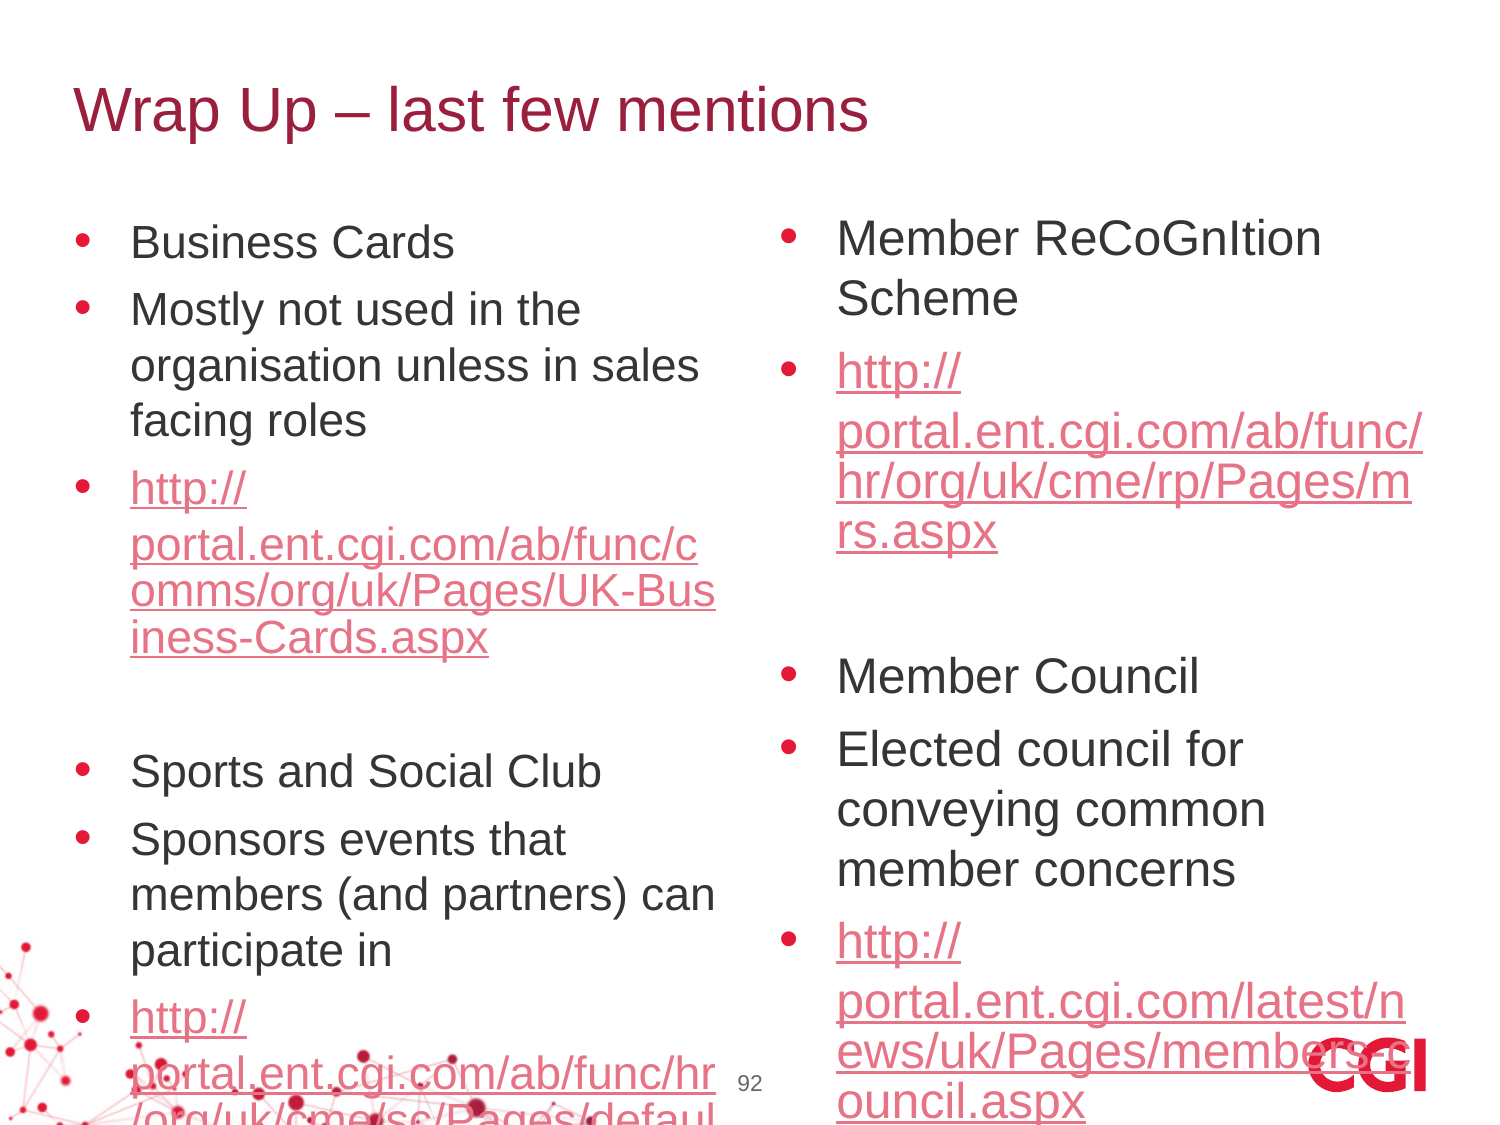

# Wrap Up – last few mentions
Member ReCoGnItion Scheme
http://portal.ent.cgi.com/ab/func/hr/org/uk/cme/rp/Pages/mrs.aspx

Member Council
Elected council for conveying common member concerns
http://portal.ent.cgi.com/latest/news/uk/Pages/members-council.aspx

Business Cards
Mostly not used in the organisation unless in sales facing roles
http://portal.ent.cgi.com/ab/func/comms/org/uk/Pages/UK-Business-Cards.aspx

Sports and Social Club
Sponsors events that members (and partners) can participate in
http://portal.ent.cgi.com/ab/func/hr/org/uk/cme/sc/Pages/default.aspx

92